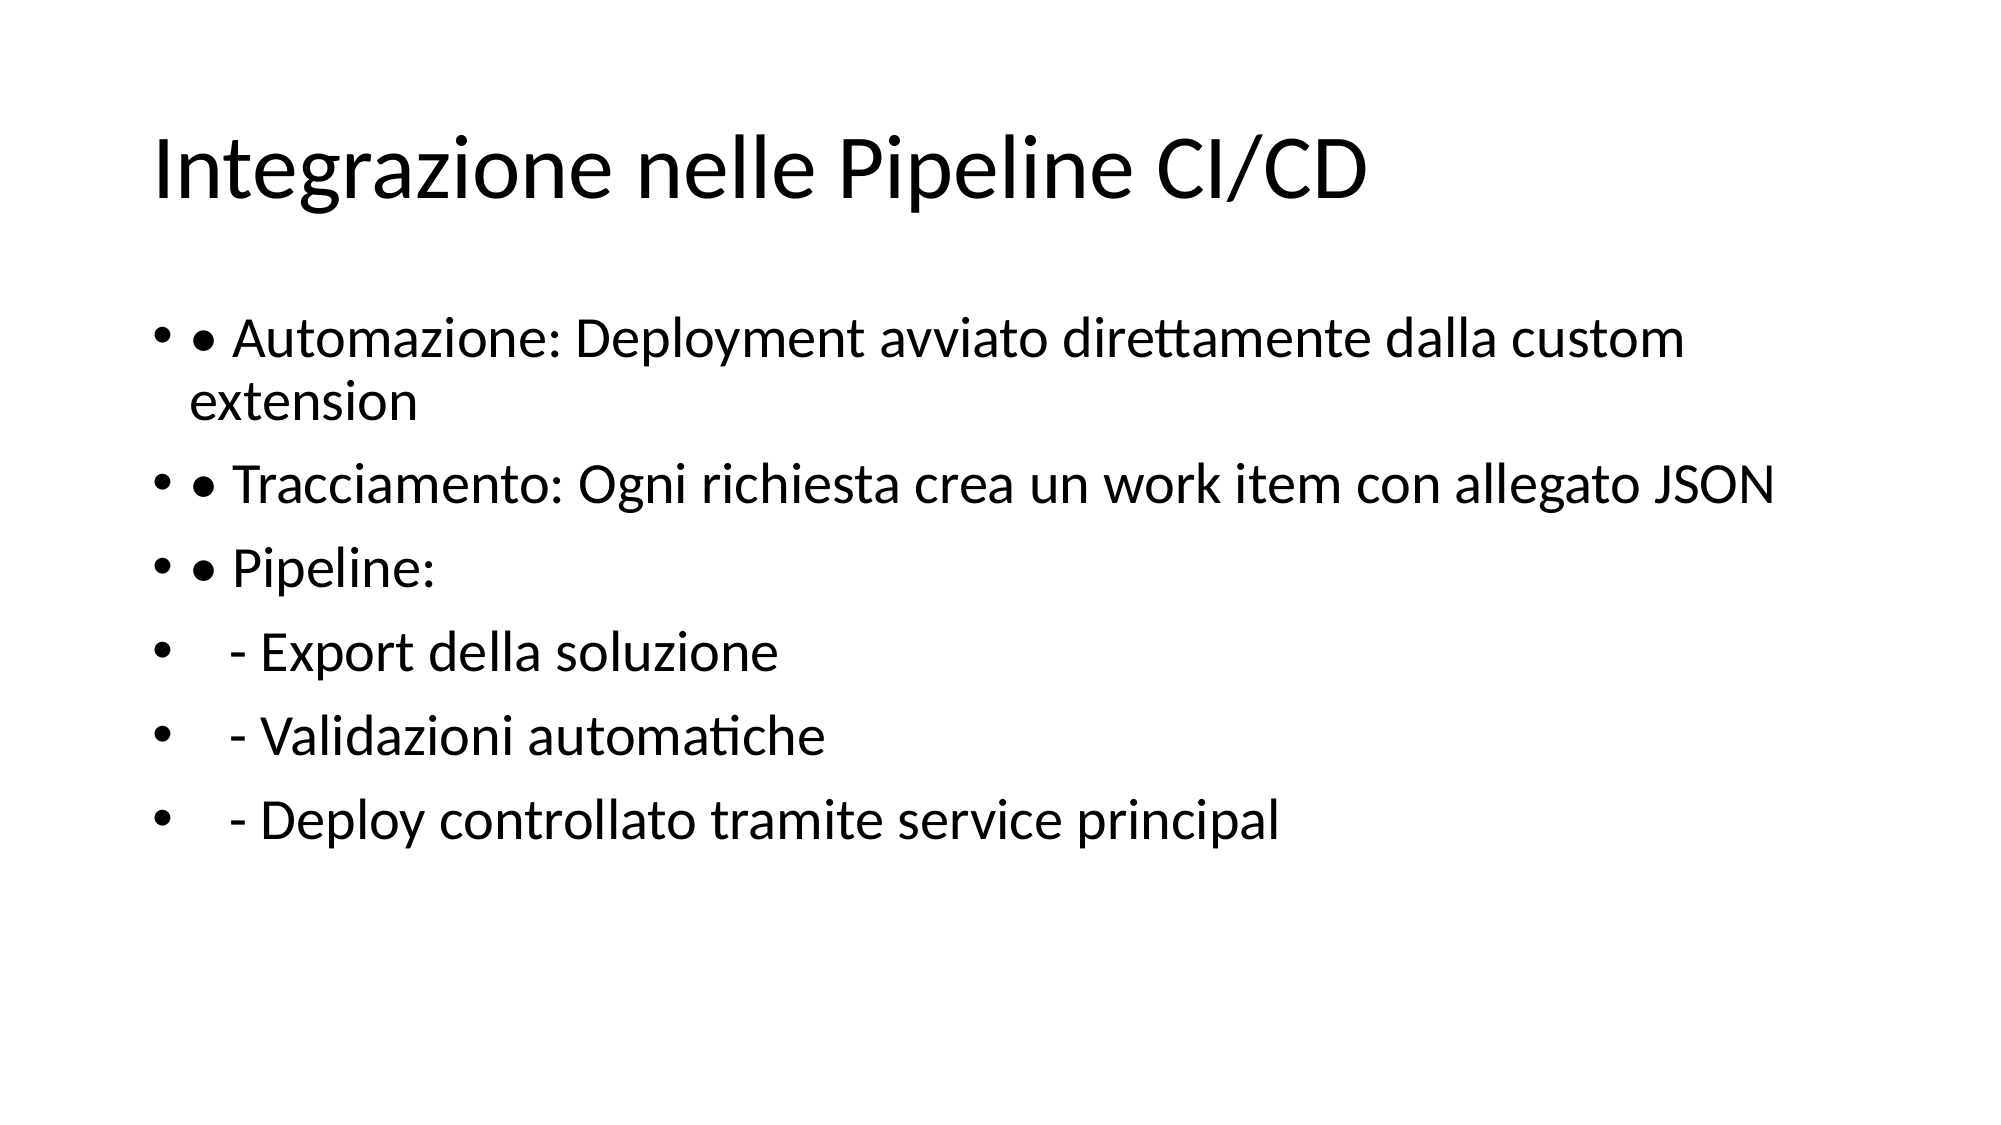

# Integrazione nelle Pipeline CI/CD
• Automazione: Deployment avviato direttamente dalla custom extension
• Tracciamento: Ogni richiesta crea un work item con allegato JSON
• Pipeline:
   - Export della soluzione
   - Validazioni automatiche
   - Deploy controllato tramite service principal